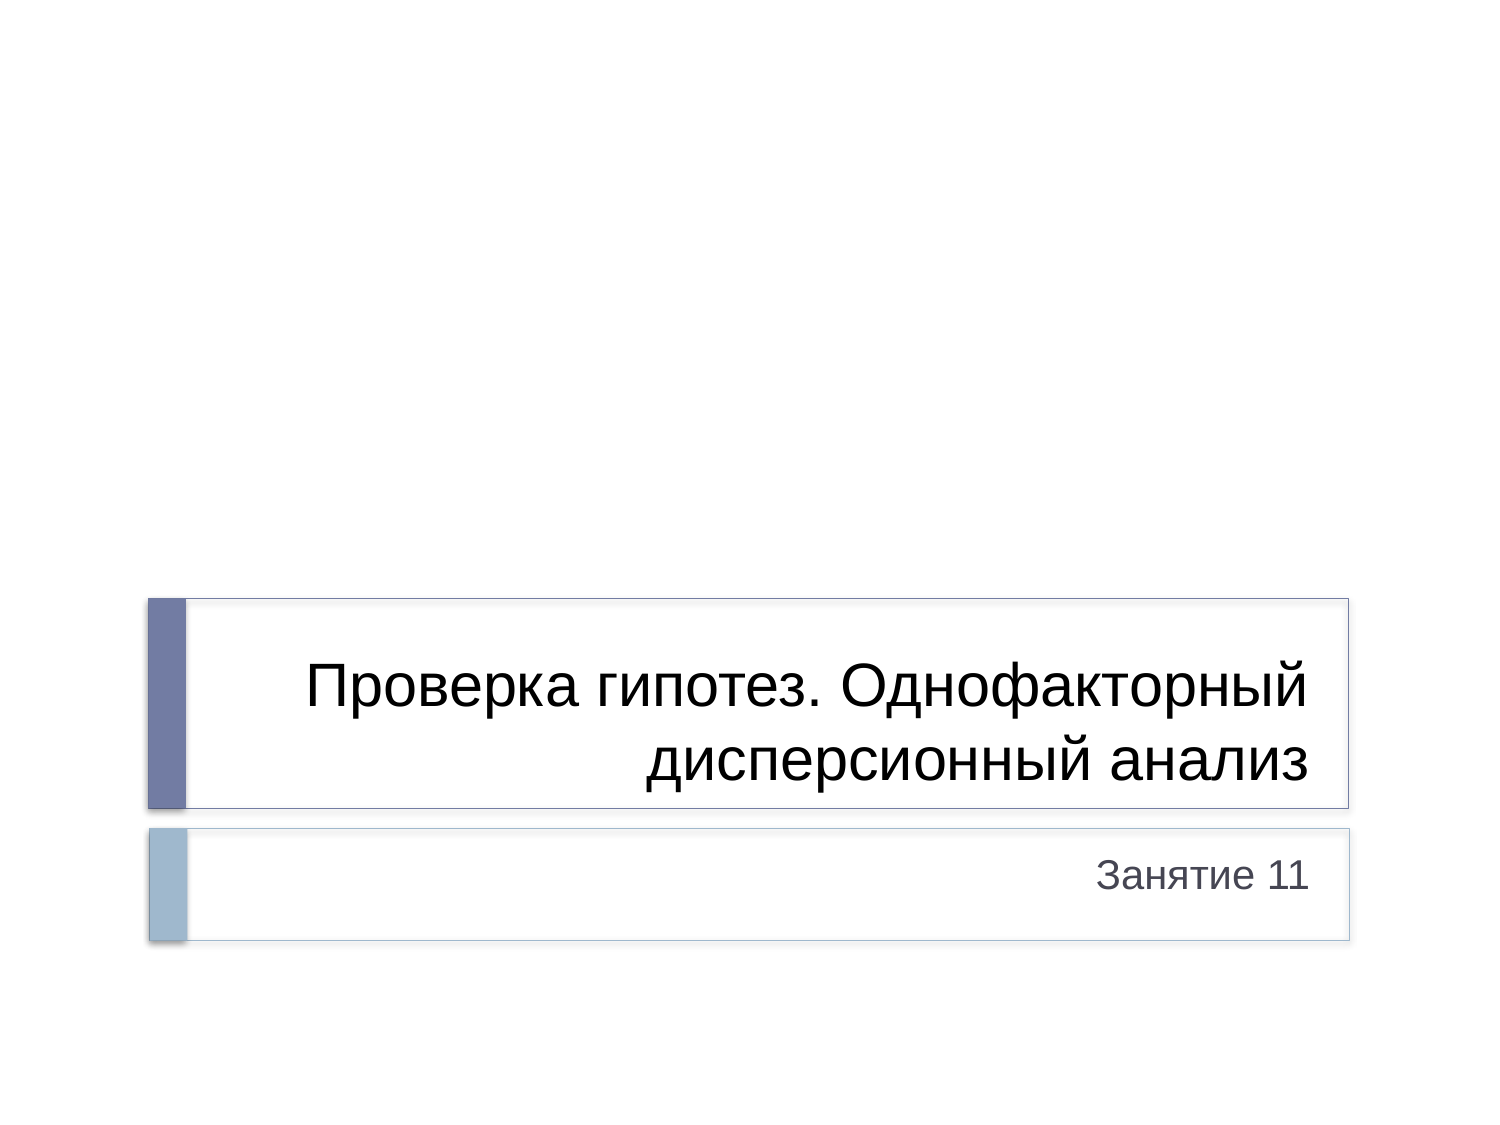

# Проверка гипотез. Однофакторный дисперсионный анализ
Занятие 11